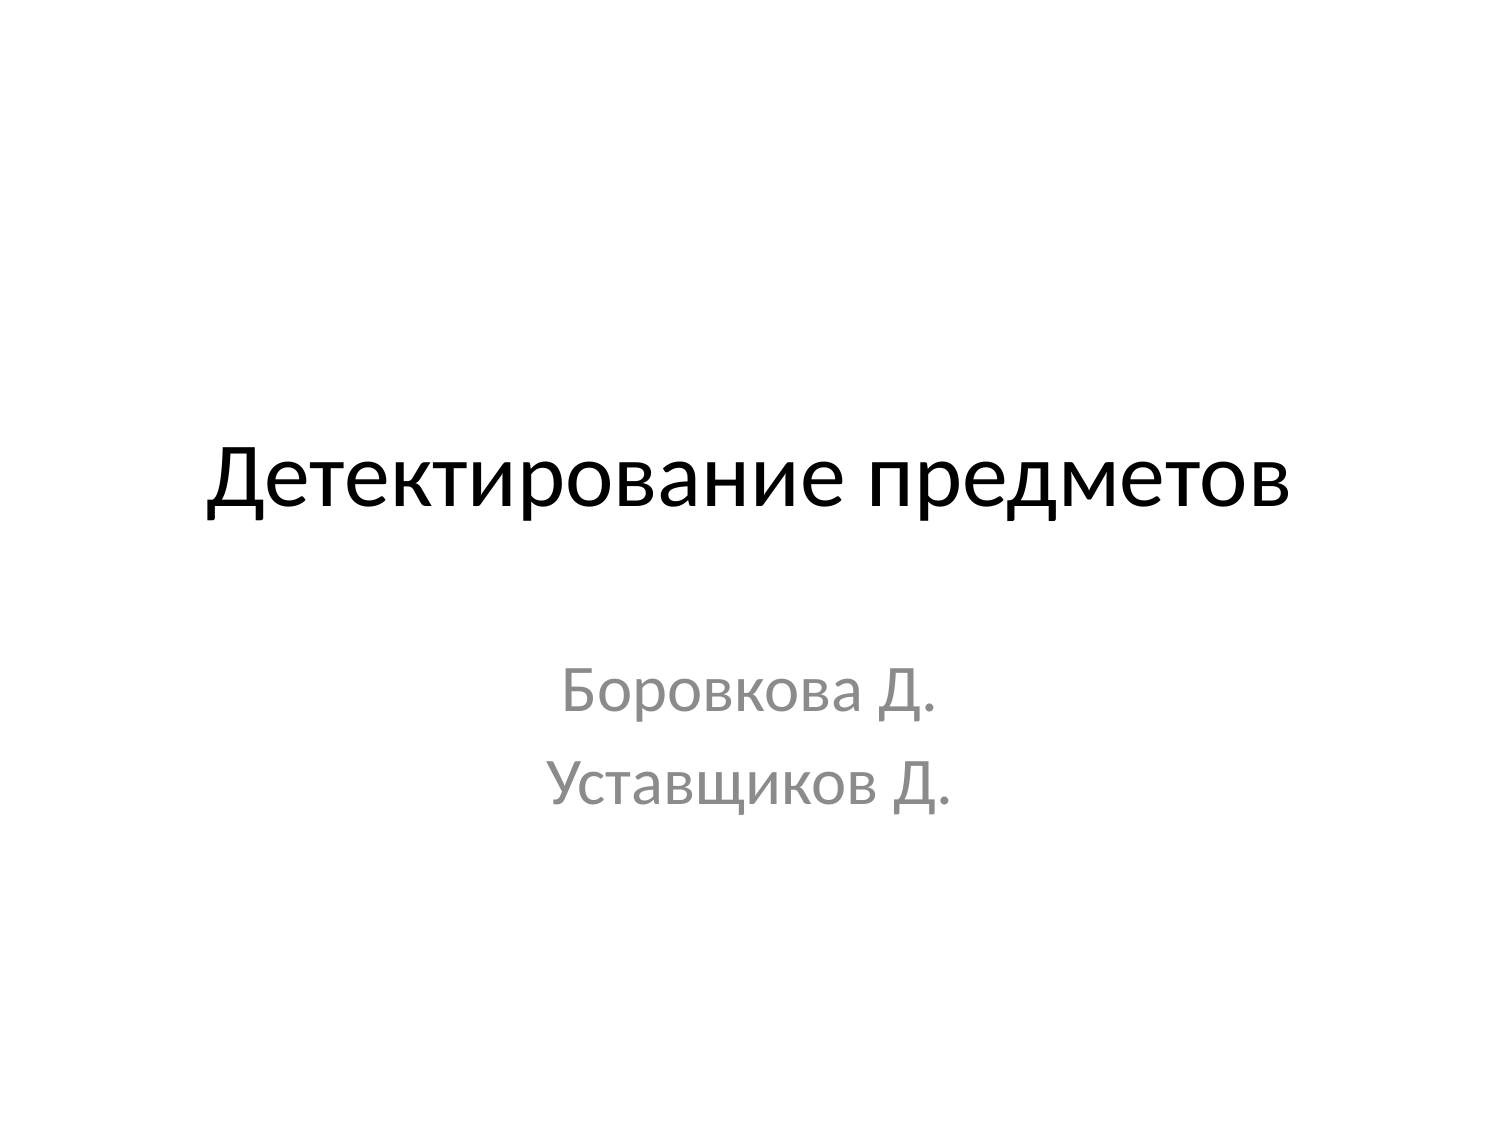

# Детектирование предметов
Боровкова Д.
Уставщиков Д.